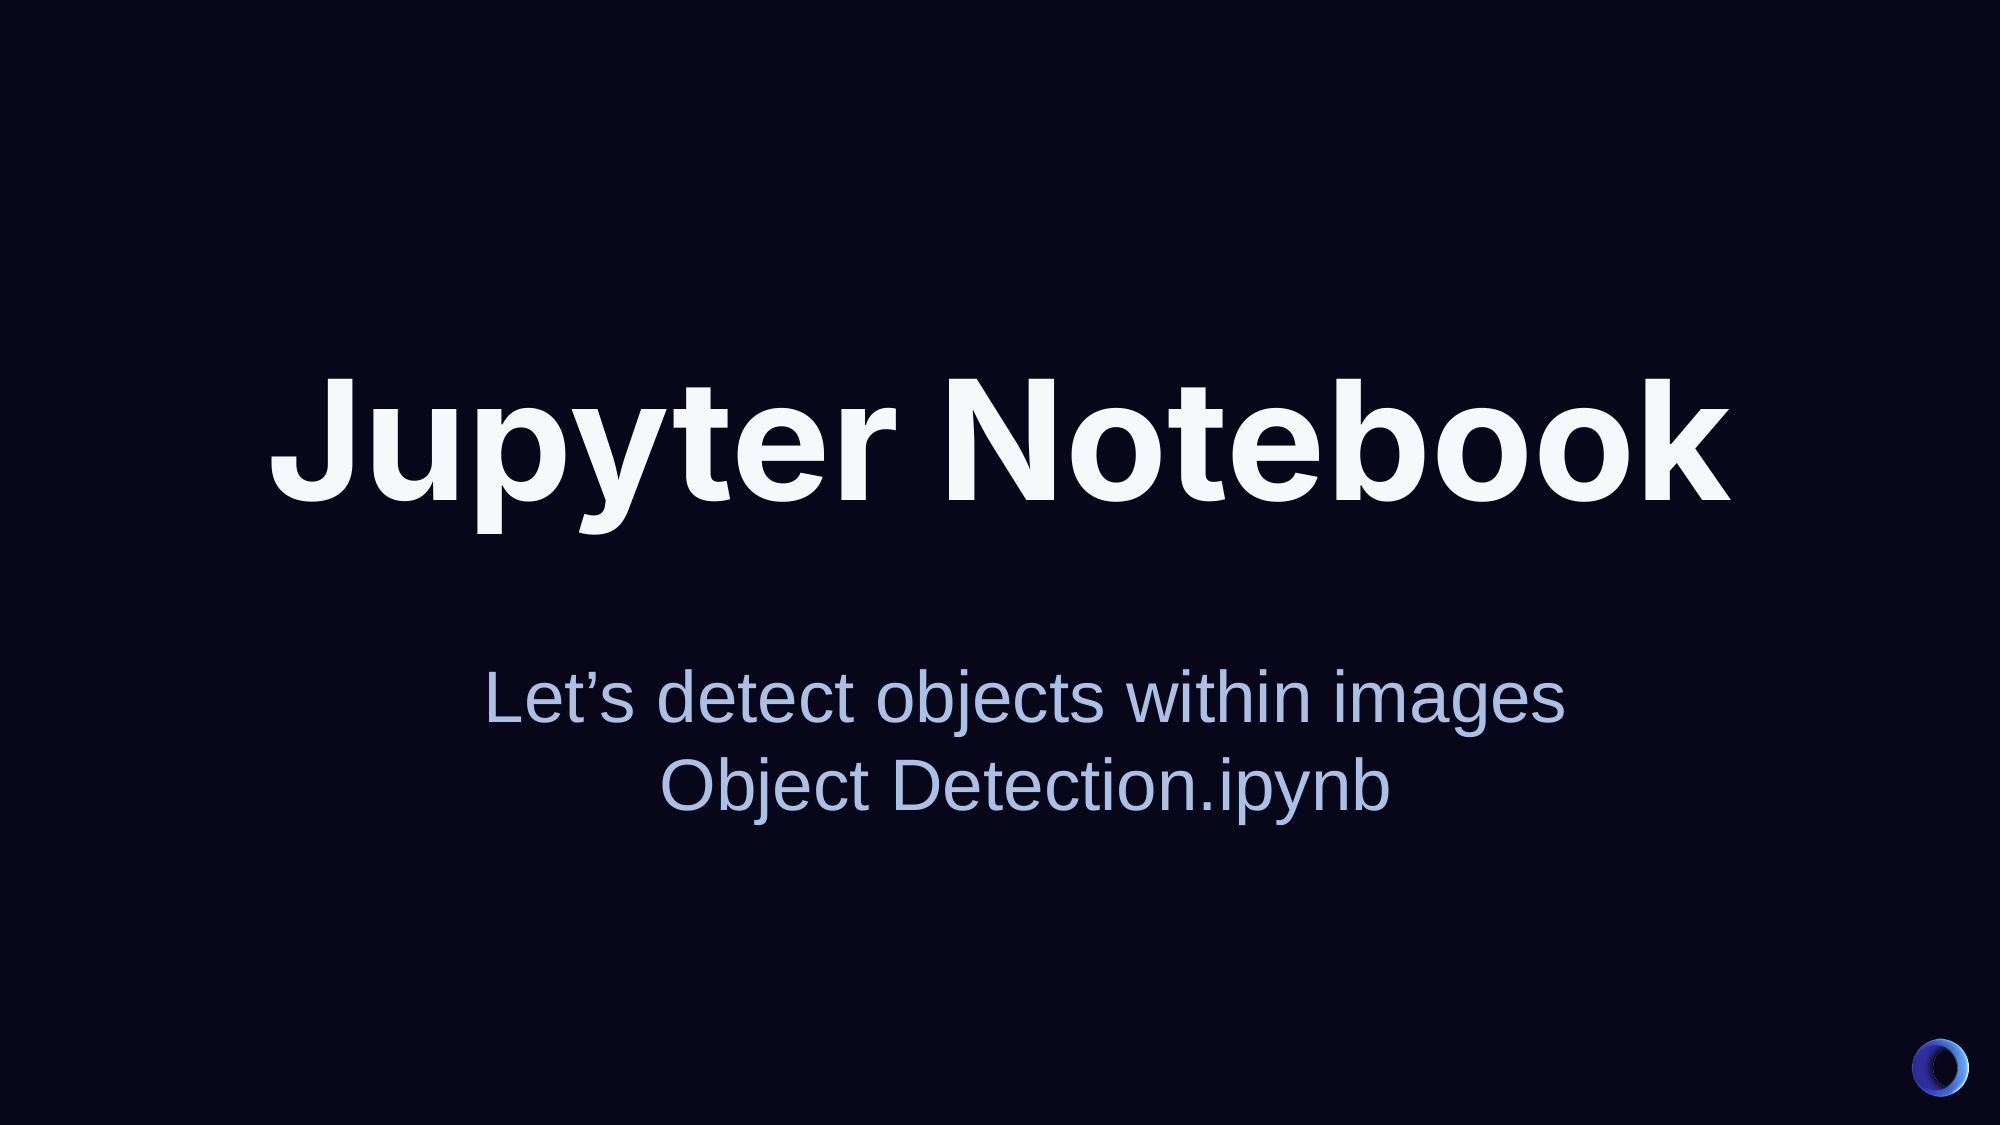

Jupyter Notebook
Let’s detect objects within images
Object Detection.ipynb